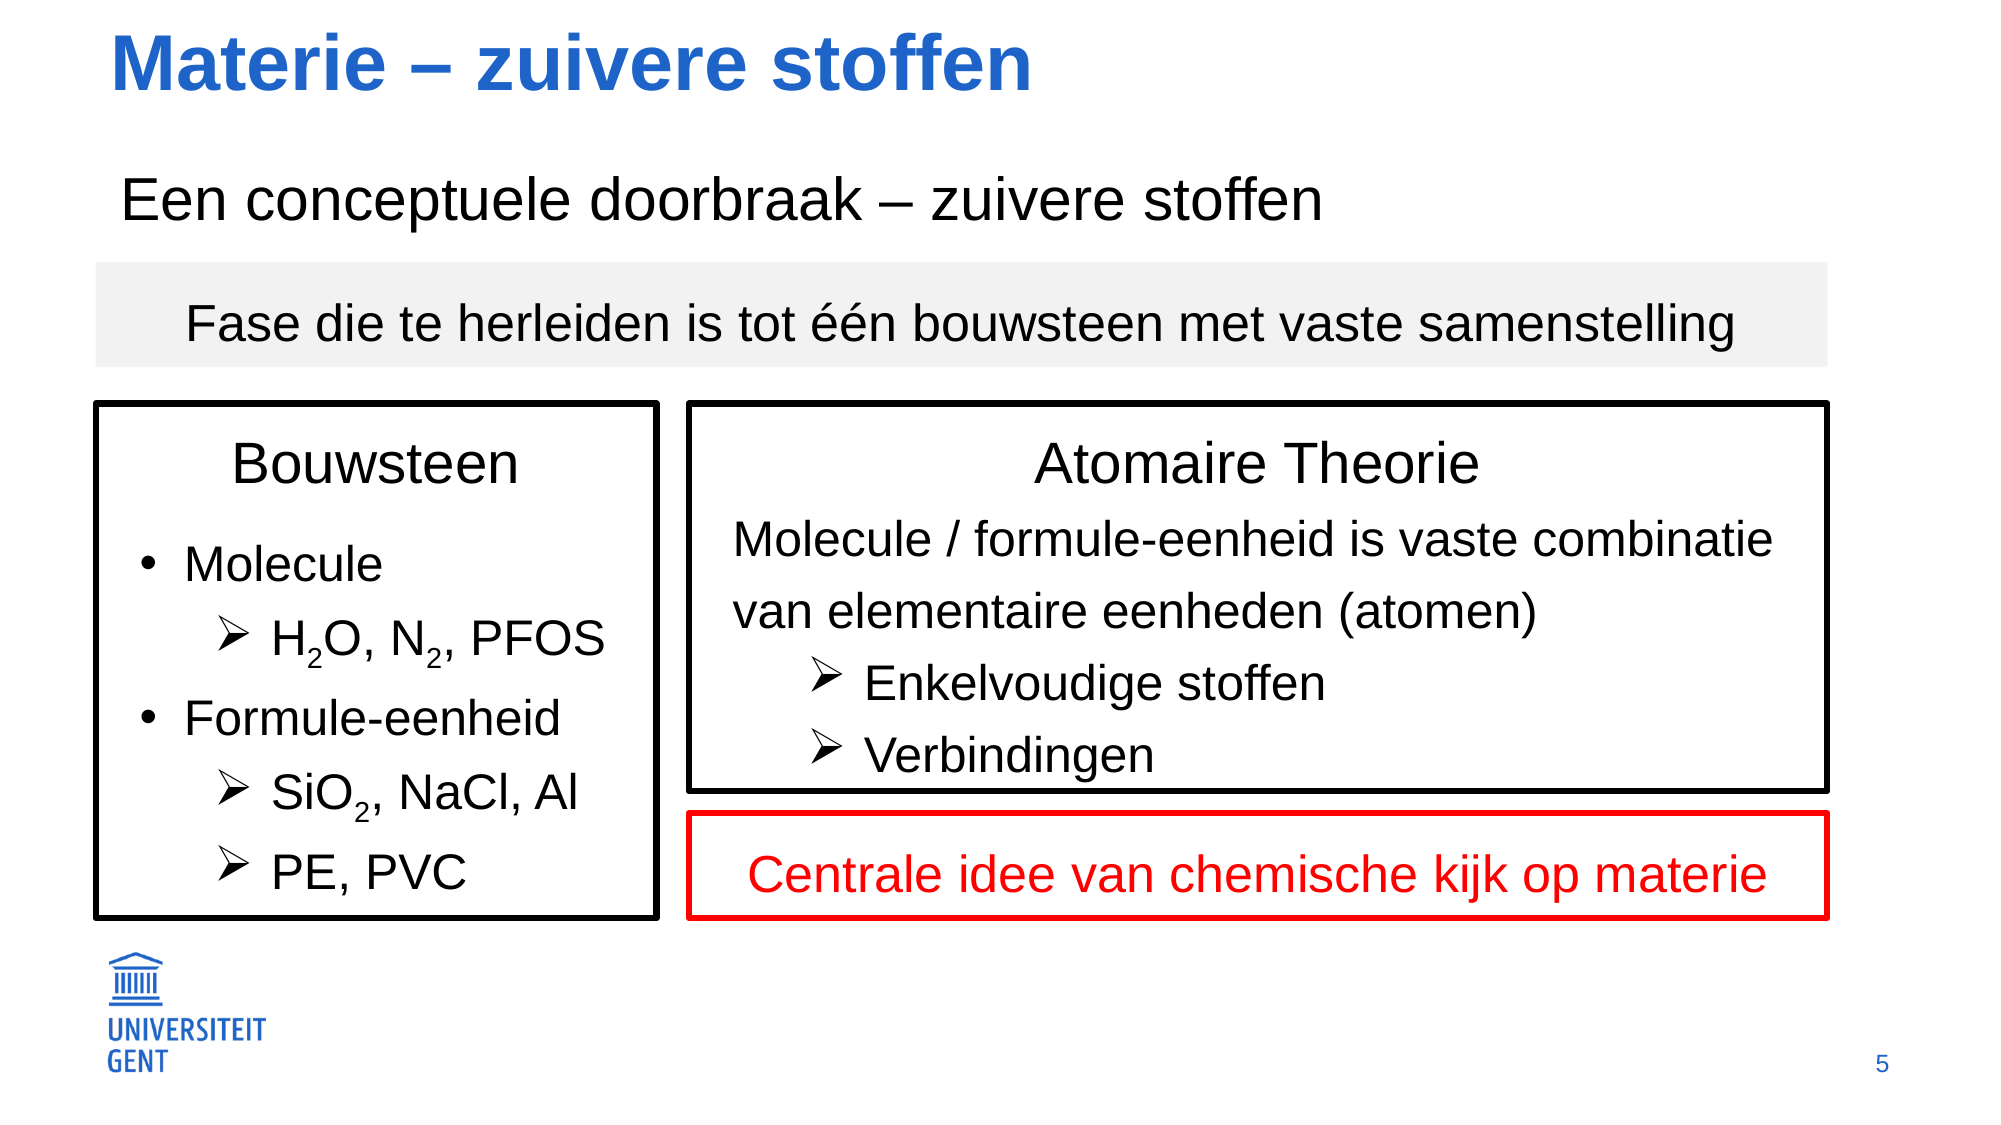

# Materie – zuivere stoffen
Een conceptuele doorbraak – zuivere stoffen
Fase die te herleiden is tot één bouwsteen met vaste samenstelling
Bouwsteen
Molecule
H2O, N2, PFOS
Formule-eenheid
SiO2, NaCl, Al
PE, PVC

Atomaire Theorie
Molecule / formule-eenheid is vaste combinatie van elementaire eenheden (atomen)
Enkelvoudige stoffen
Verbindingen

Centrale idee van chemische kijk op materie
5